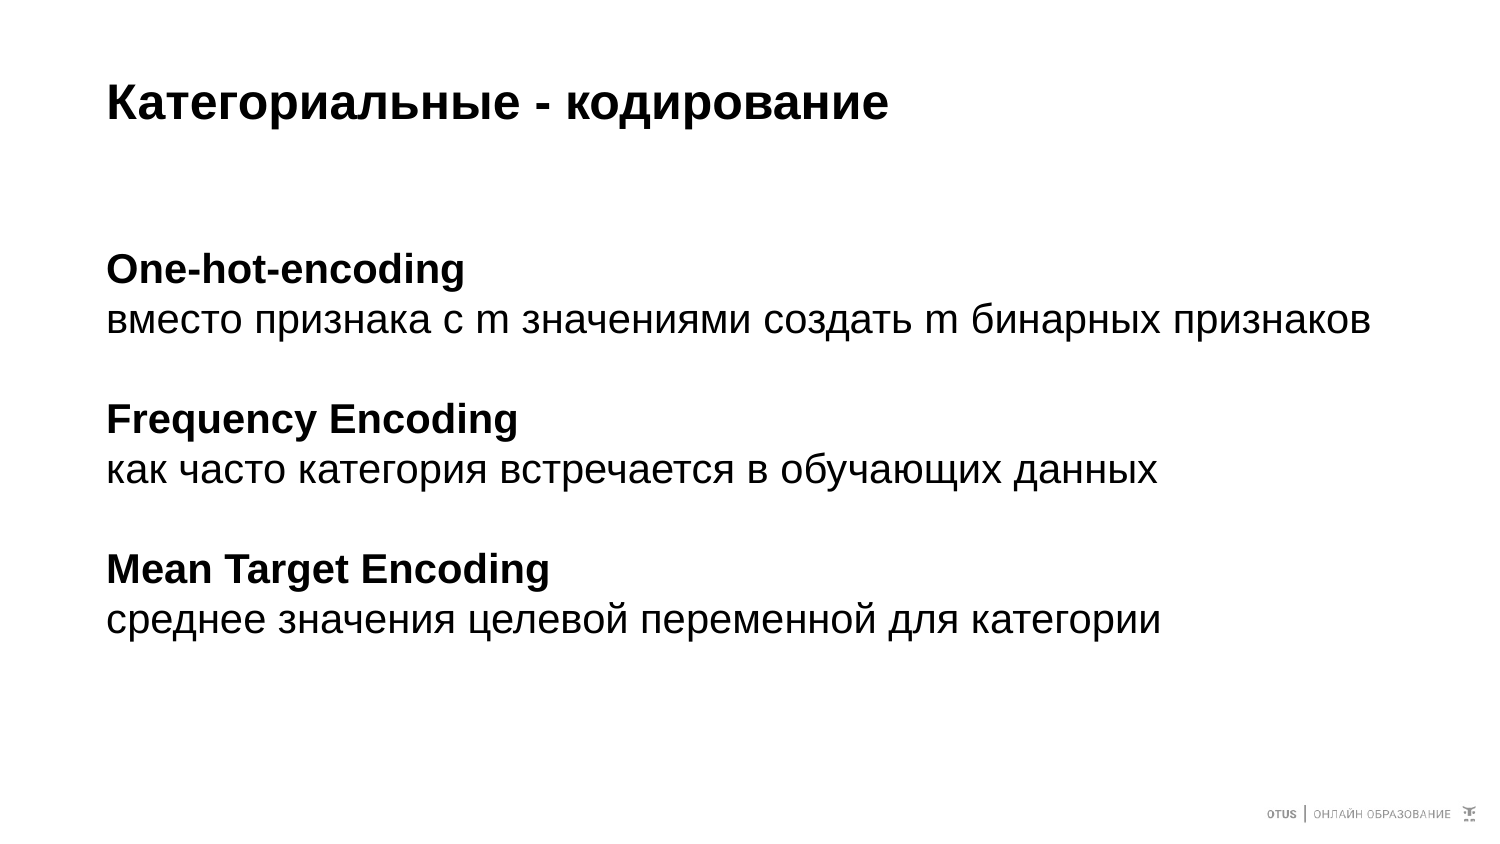

# Категориальные - кодирование
One-hot-encoding
вместо признака с m значениями создать m бинарных признаков
Frequency Encoding
как часто категория встречается в обучающих данных
Mean Target Encoding
среднее значения целевой переменной для категории